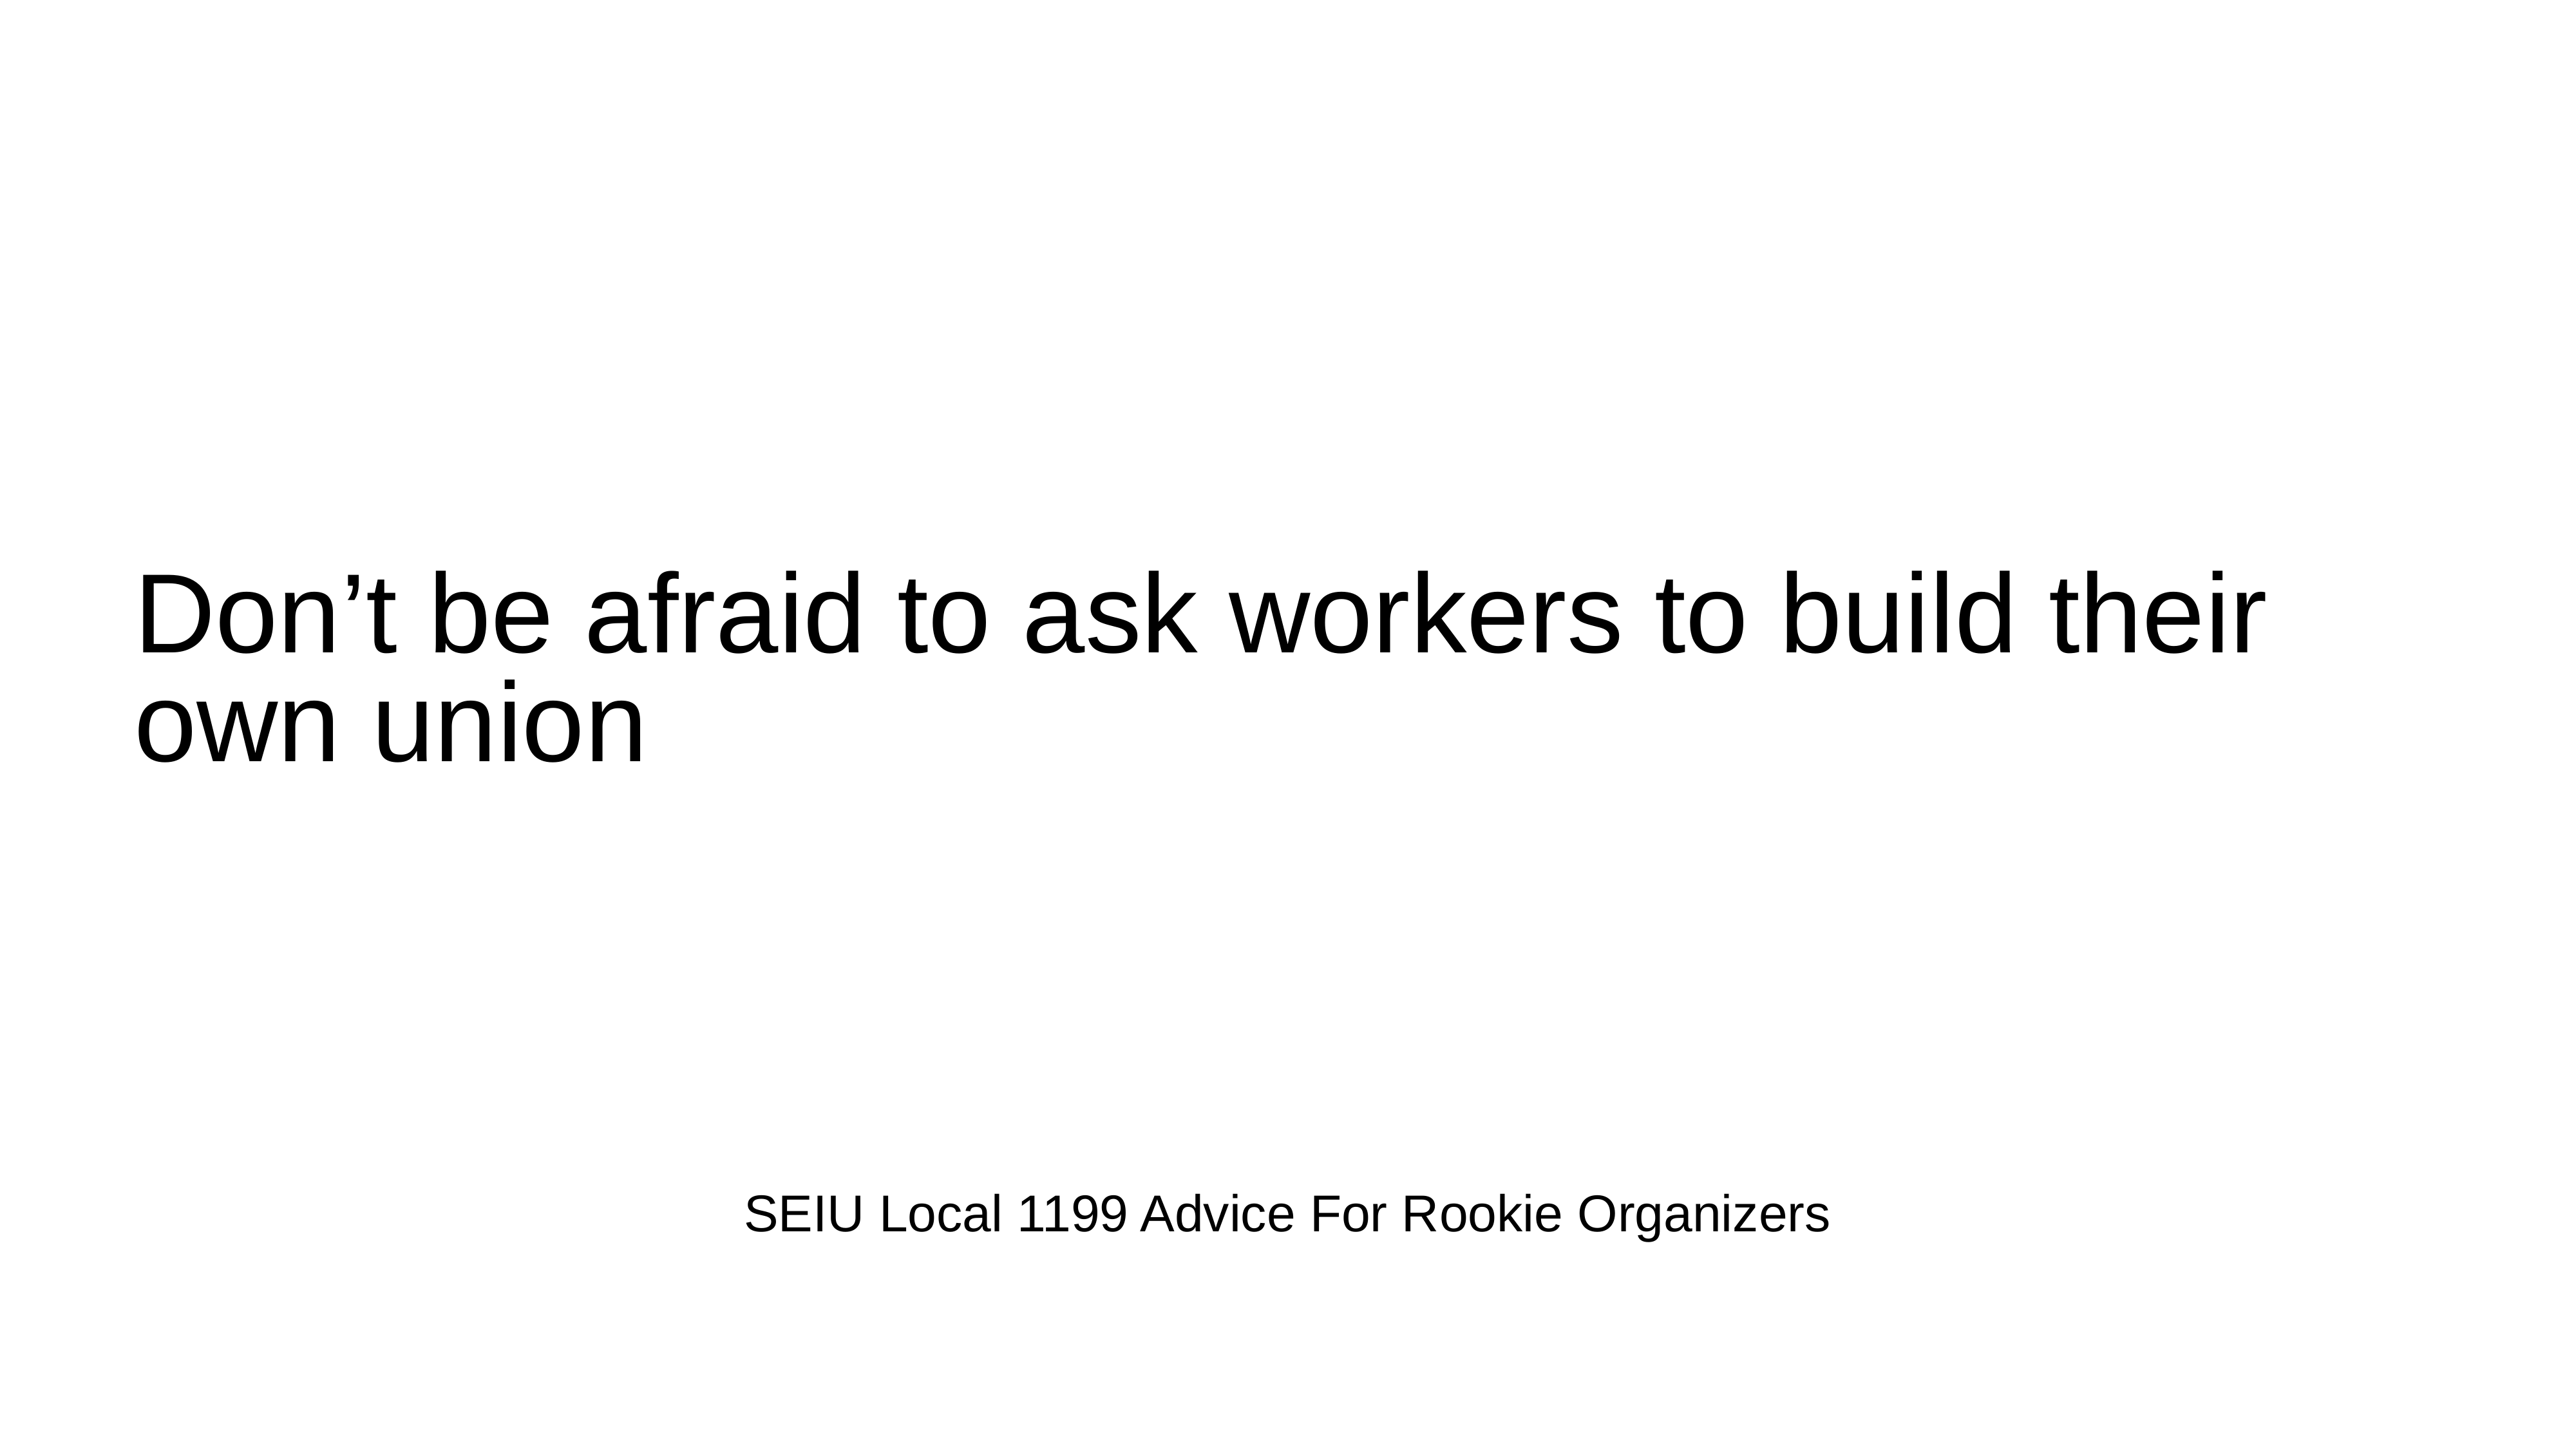

Don’t be afraid to ask workers to build their own union
SEIU Local 1199 Advice For Rookie Organizers